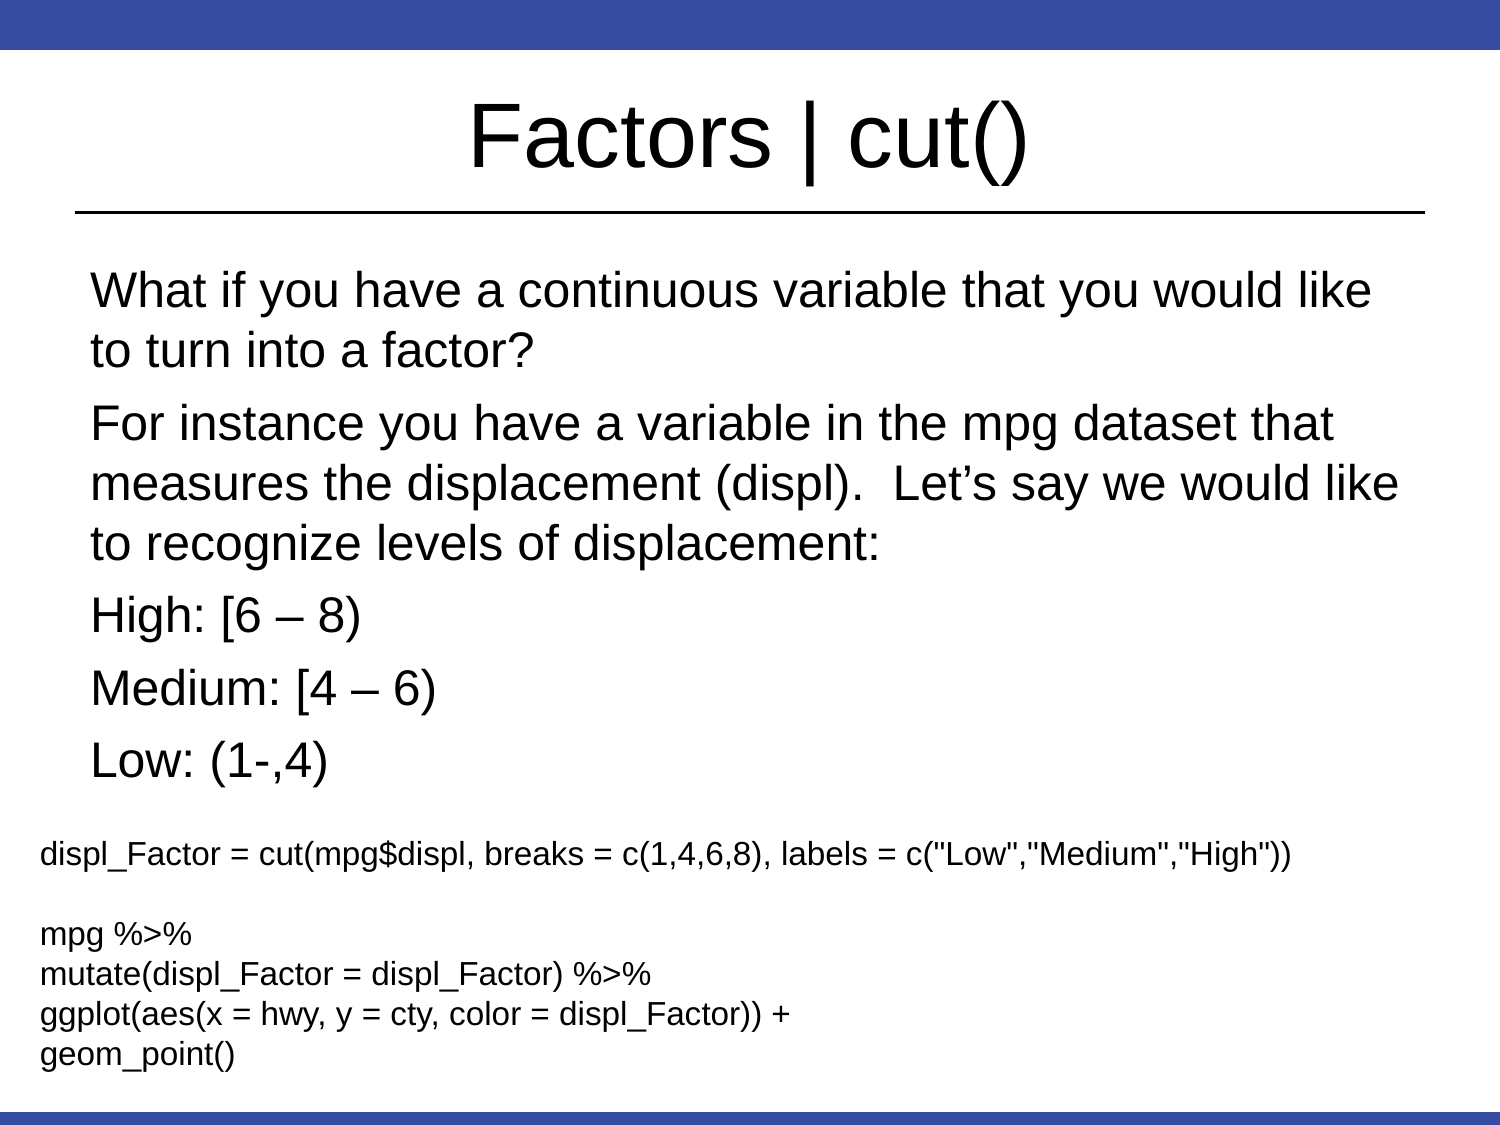

# Factors | cut()
What if you have a continuous variable that you would like to turn into a factor?
For instance you have a variable in the mpg dataset that measures the displacement (displ).  Let’s say we would like to recognize levels of displacement:
High: [6 – 8)
Medium: [4 – 6)
Low: (1-,4)
displ_Factor = cut(mpg$displ, breaks = c(1,4,6,8), labels = c("Low","Medium","High"))

mpg %>%
mutate(displ_Factor = displ_Factor) %>%
ggplot(aes(x = hwy, y = cty, color = displ_Factor)) +
geom_point()